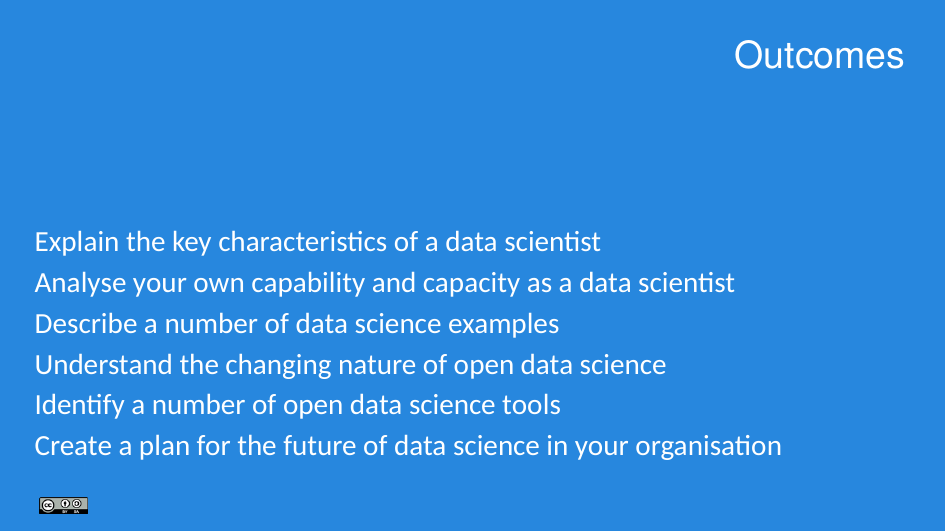

Outcomes
Explain the key characteristics of a data scientist
Analyse your own capability and capacity as a data scientist
Describe a number of data science examples
Understand the changing nature of open data science
Identify a number of open data science tools
Create a plan for the future of data science in your organisation